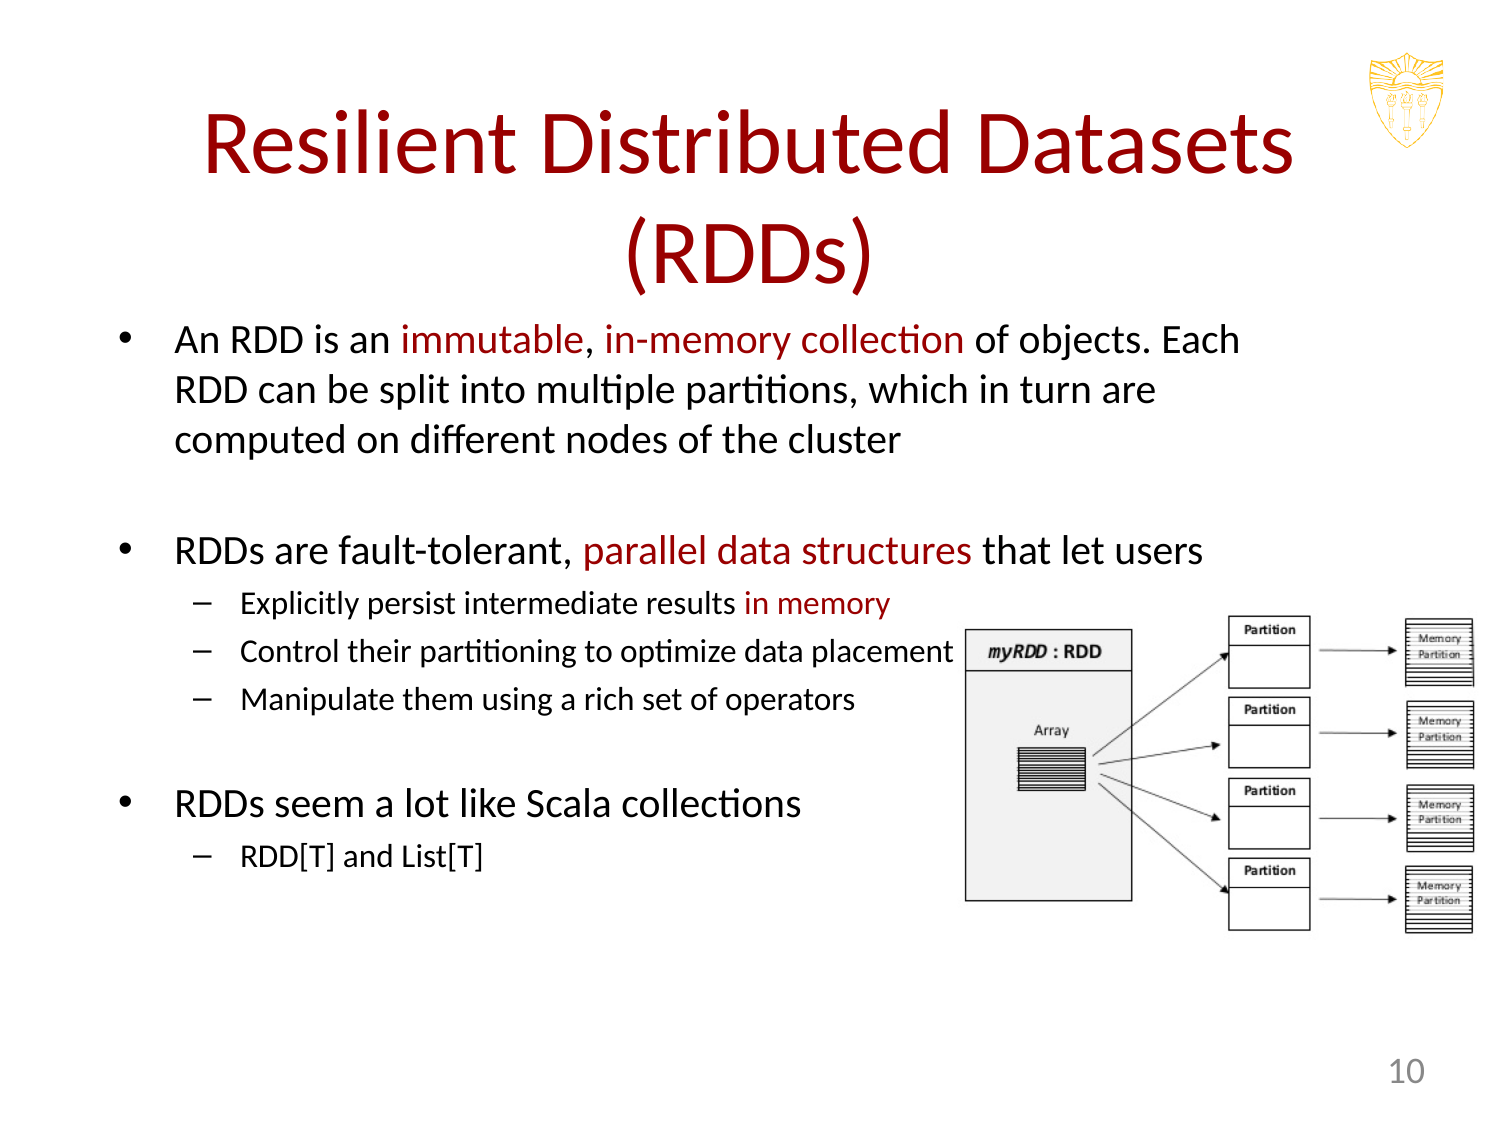

Resilient Distributed Datasets (RDDs)
An RDD is an immutable, in-memory collection of objects. Each RDD can be split into multiple partitions, which in turn are computed on different nodes of the cluster

RDDs are fault-tolerant, parallel data structures that let users
Explicitly persist intermediate results in memory
Control their partitioning to optimize data placement
Manipulate them using a rich set of operators

RDDs seem a lot like Scala collections
RDD[T] and List[T]

10